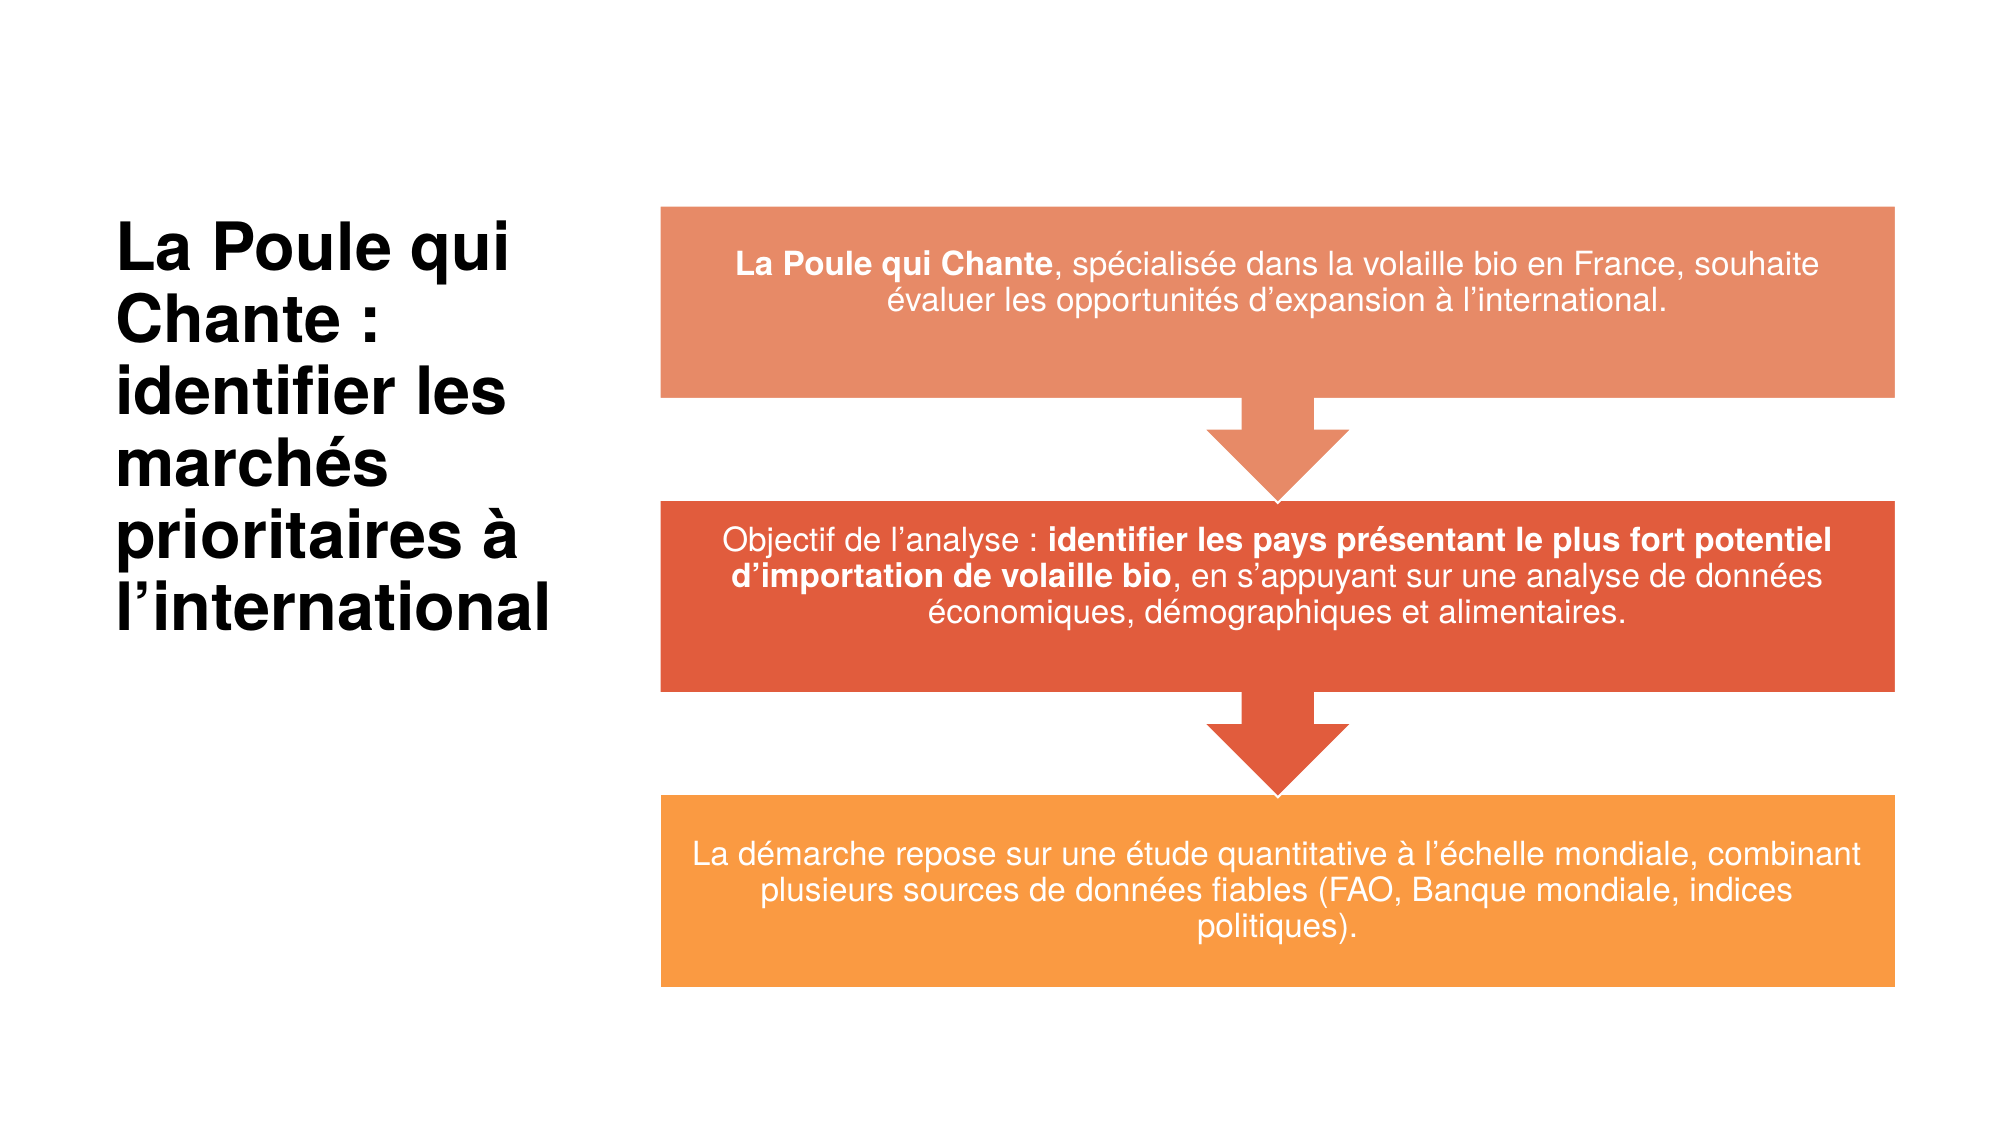

# La Poule qui Chante : identifier les marchés prioritaires à l’international
La démarche repose sur une étude quantitative à l’échelle mondiale, combinant plusieurs sources de données fiables (FAO, Banque mondiale, indices politiques).
Objectif de l’analyse : identifier les pays présentant le plus fort potentiel d’importation de volaille bio, en s’appuyant sur une analyse de données économiques, démographiques et alimentaires.
La Poule qui Chante, spécialisée dans la volaille bio en France, souhaite évaluer les opportunités d’expansion à l’international.
2